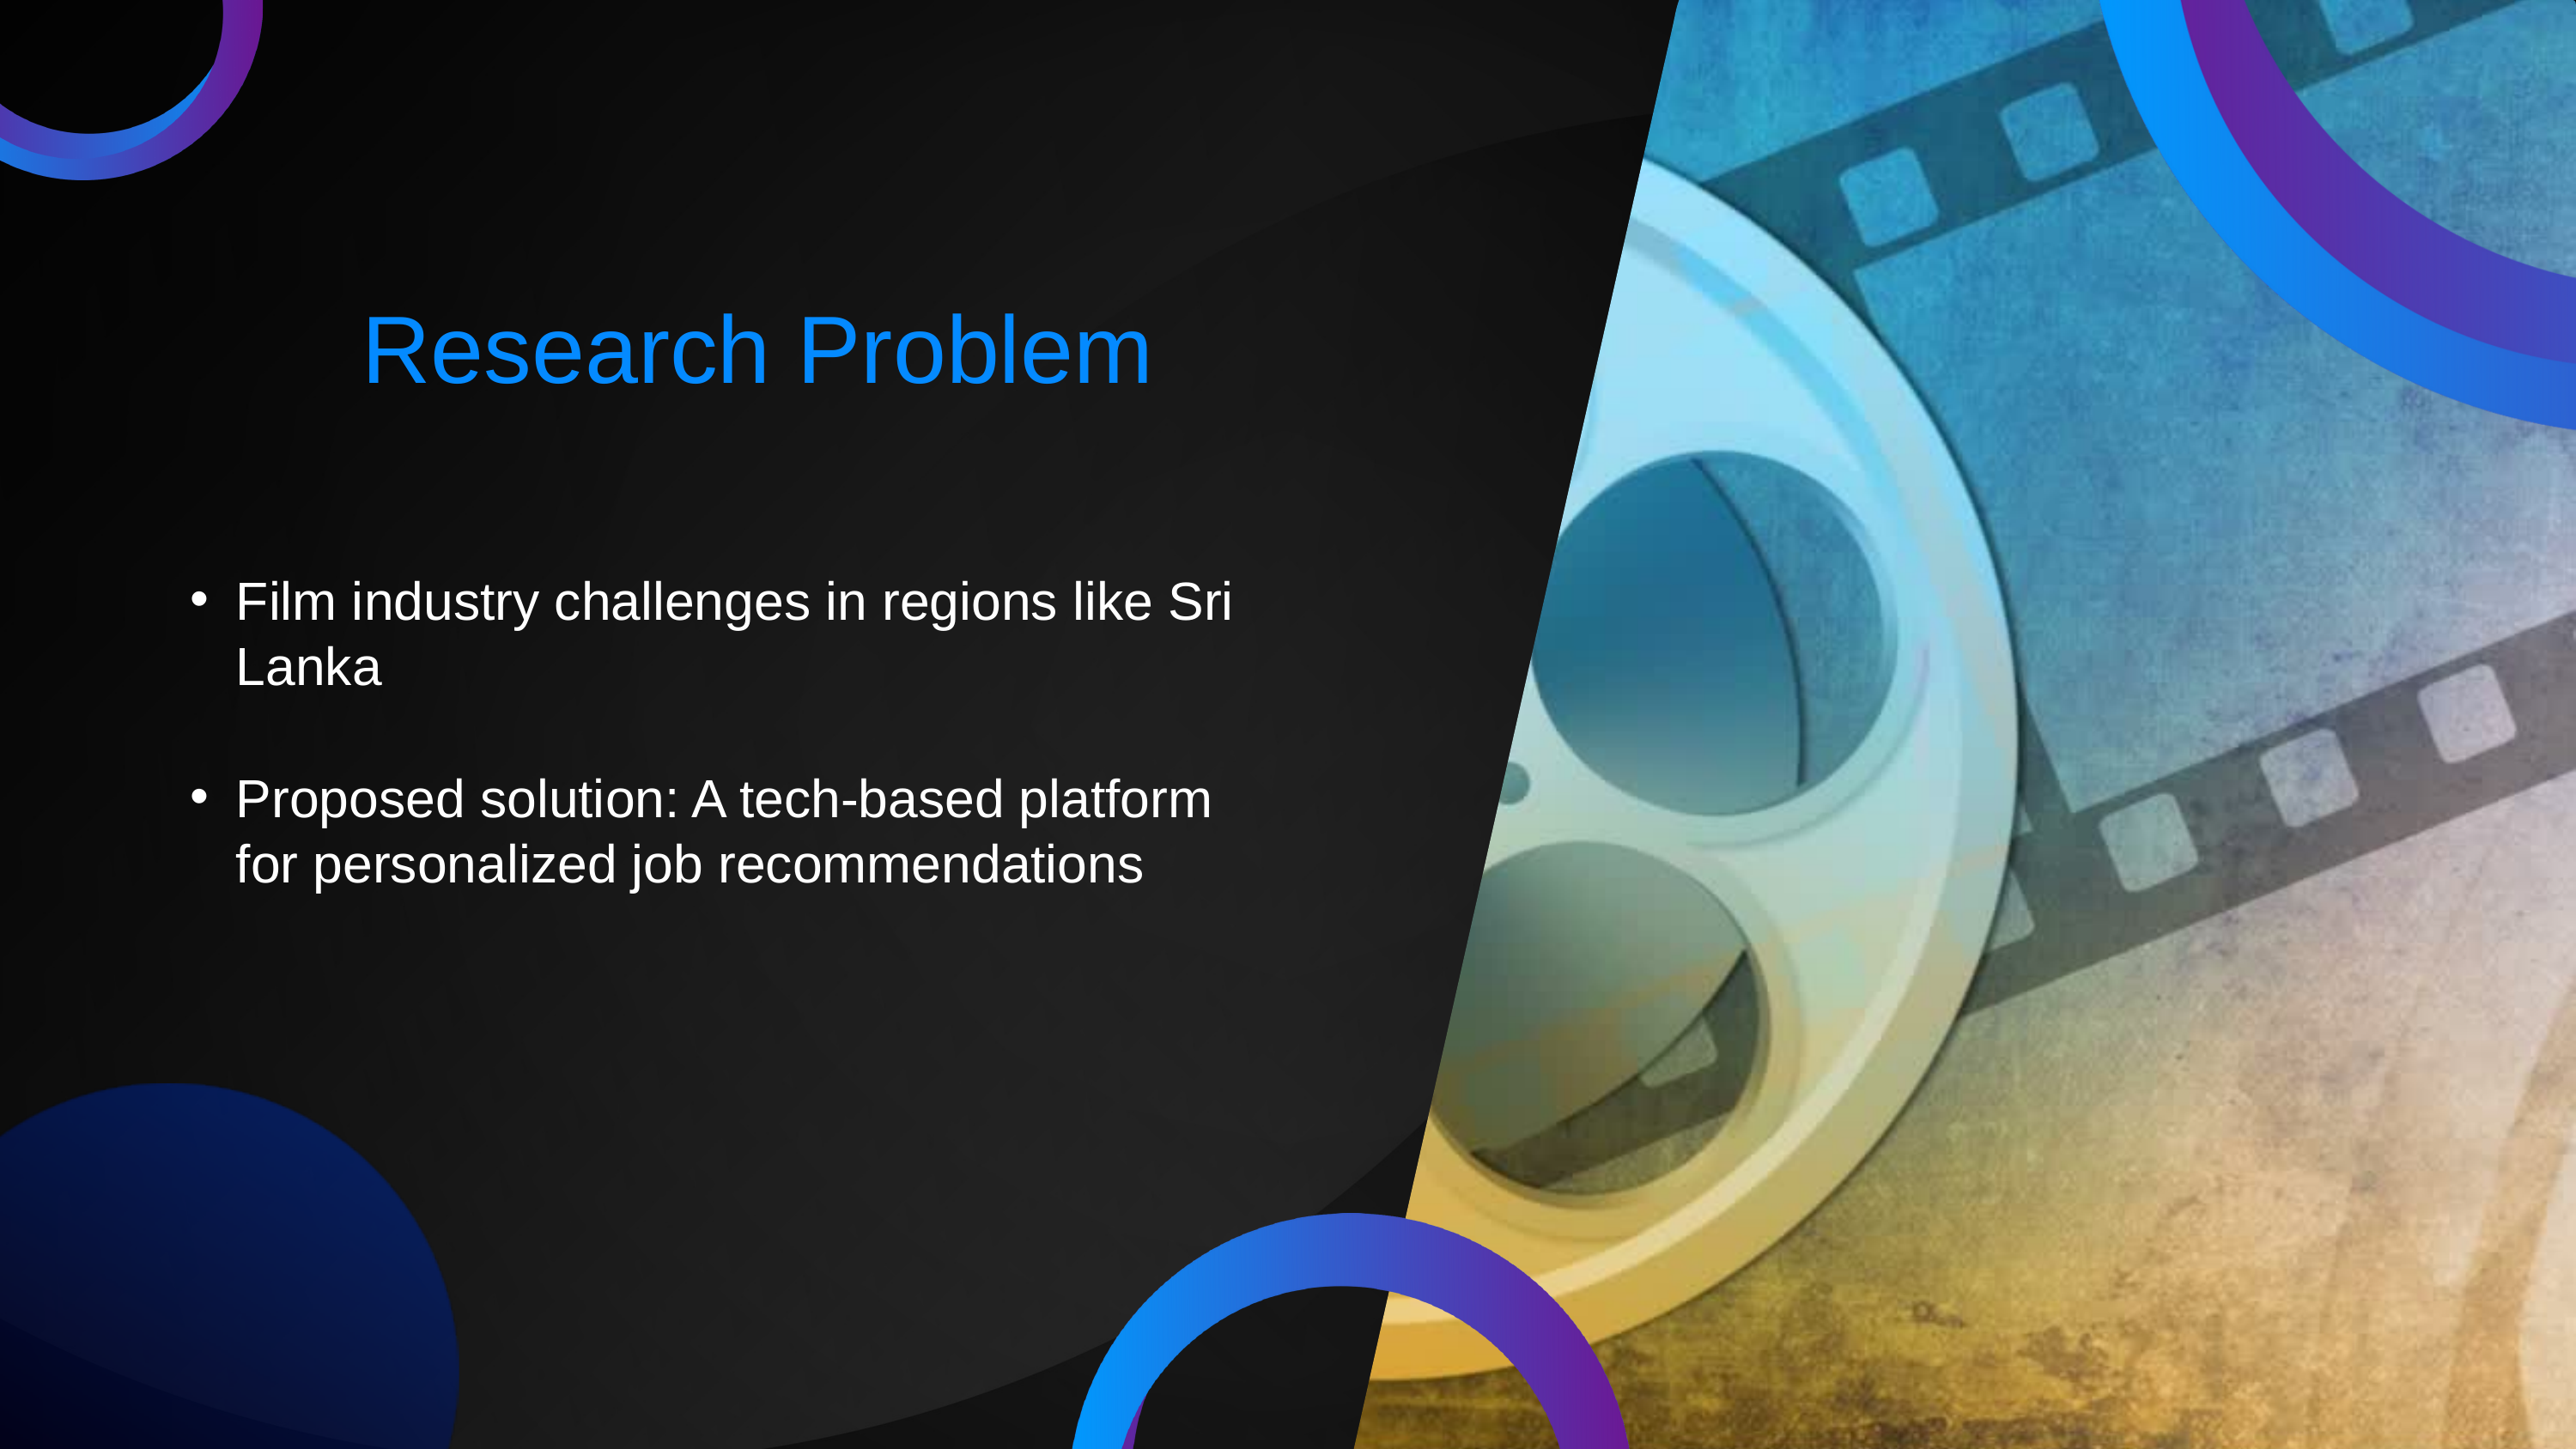

Research Problem

Film industry challenges in regions like Sri Lanka

Proposed solution: A tech-based platform for personalized job recommendations